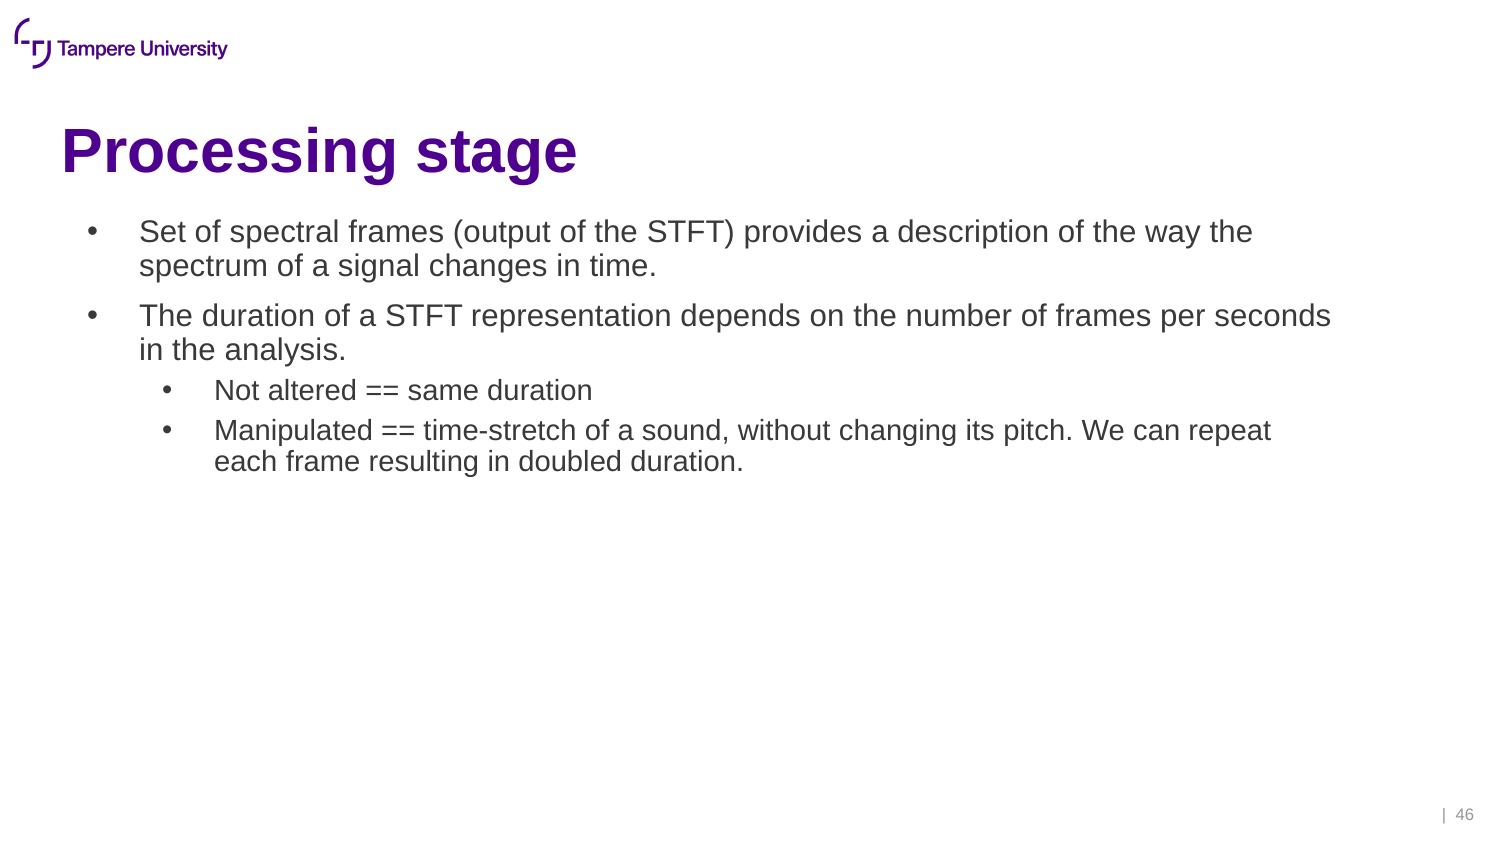

# Processing stage
Set of spectral frames (output of the STFT) provides a description of the way the spectrum of a signal changes in time.
The duration of a STFT representation depends on the number of frames per seconds in the analysis.
Not altered == same duration
Manipulated == time-stretch of a sound, without changing its pitch. We can repeat each frame resulting in doubled duration.
|  46